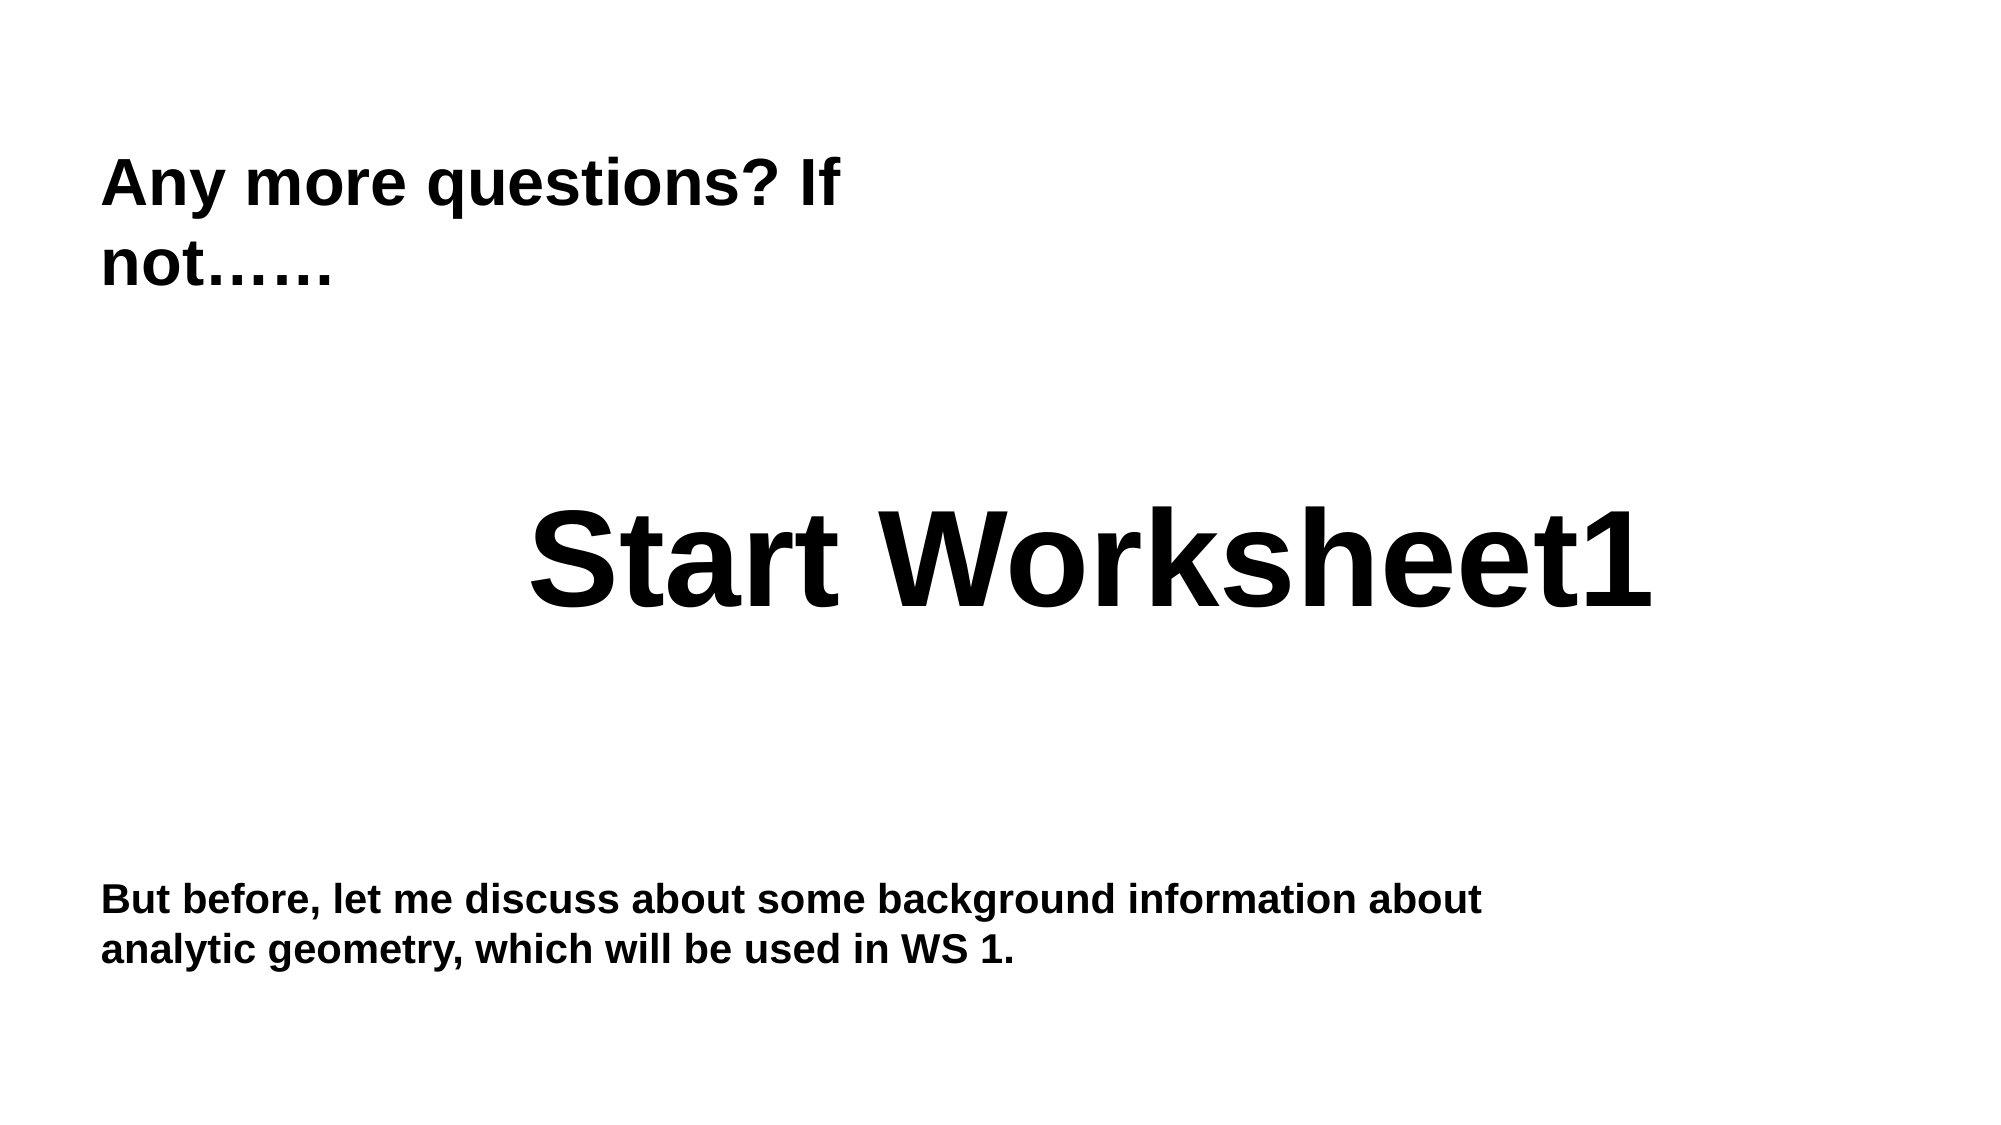

Any more questions? If not……
# Start Worksheet1
But before, let me discuss about some background information about analytic geometry, which will be used in WS 1.